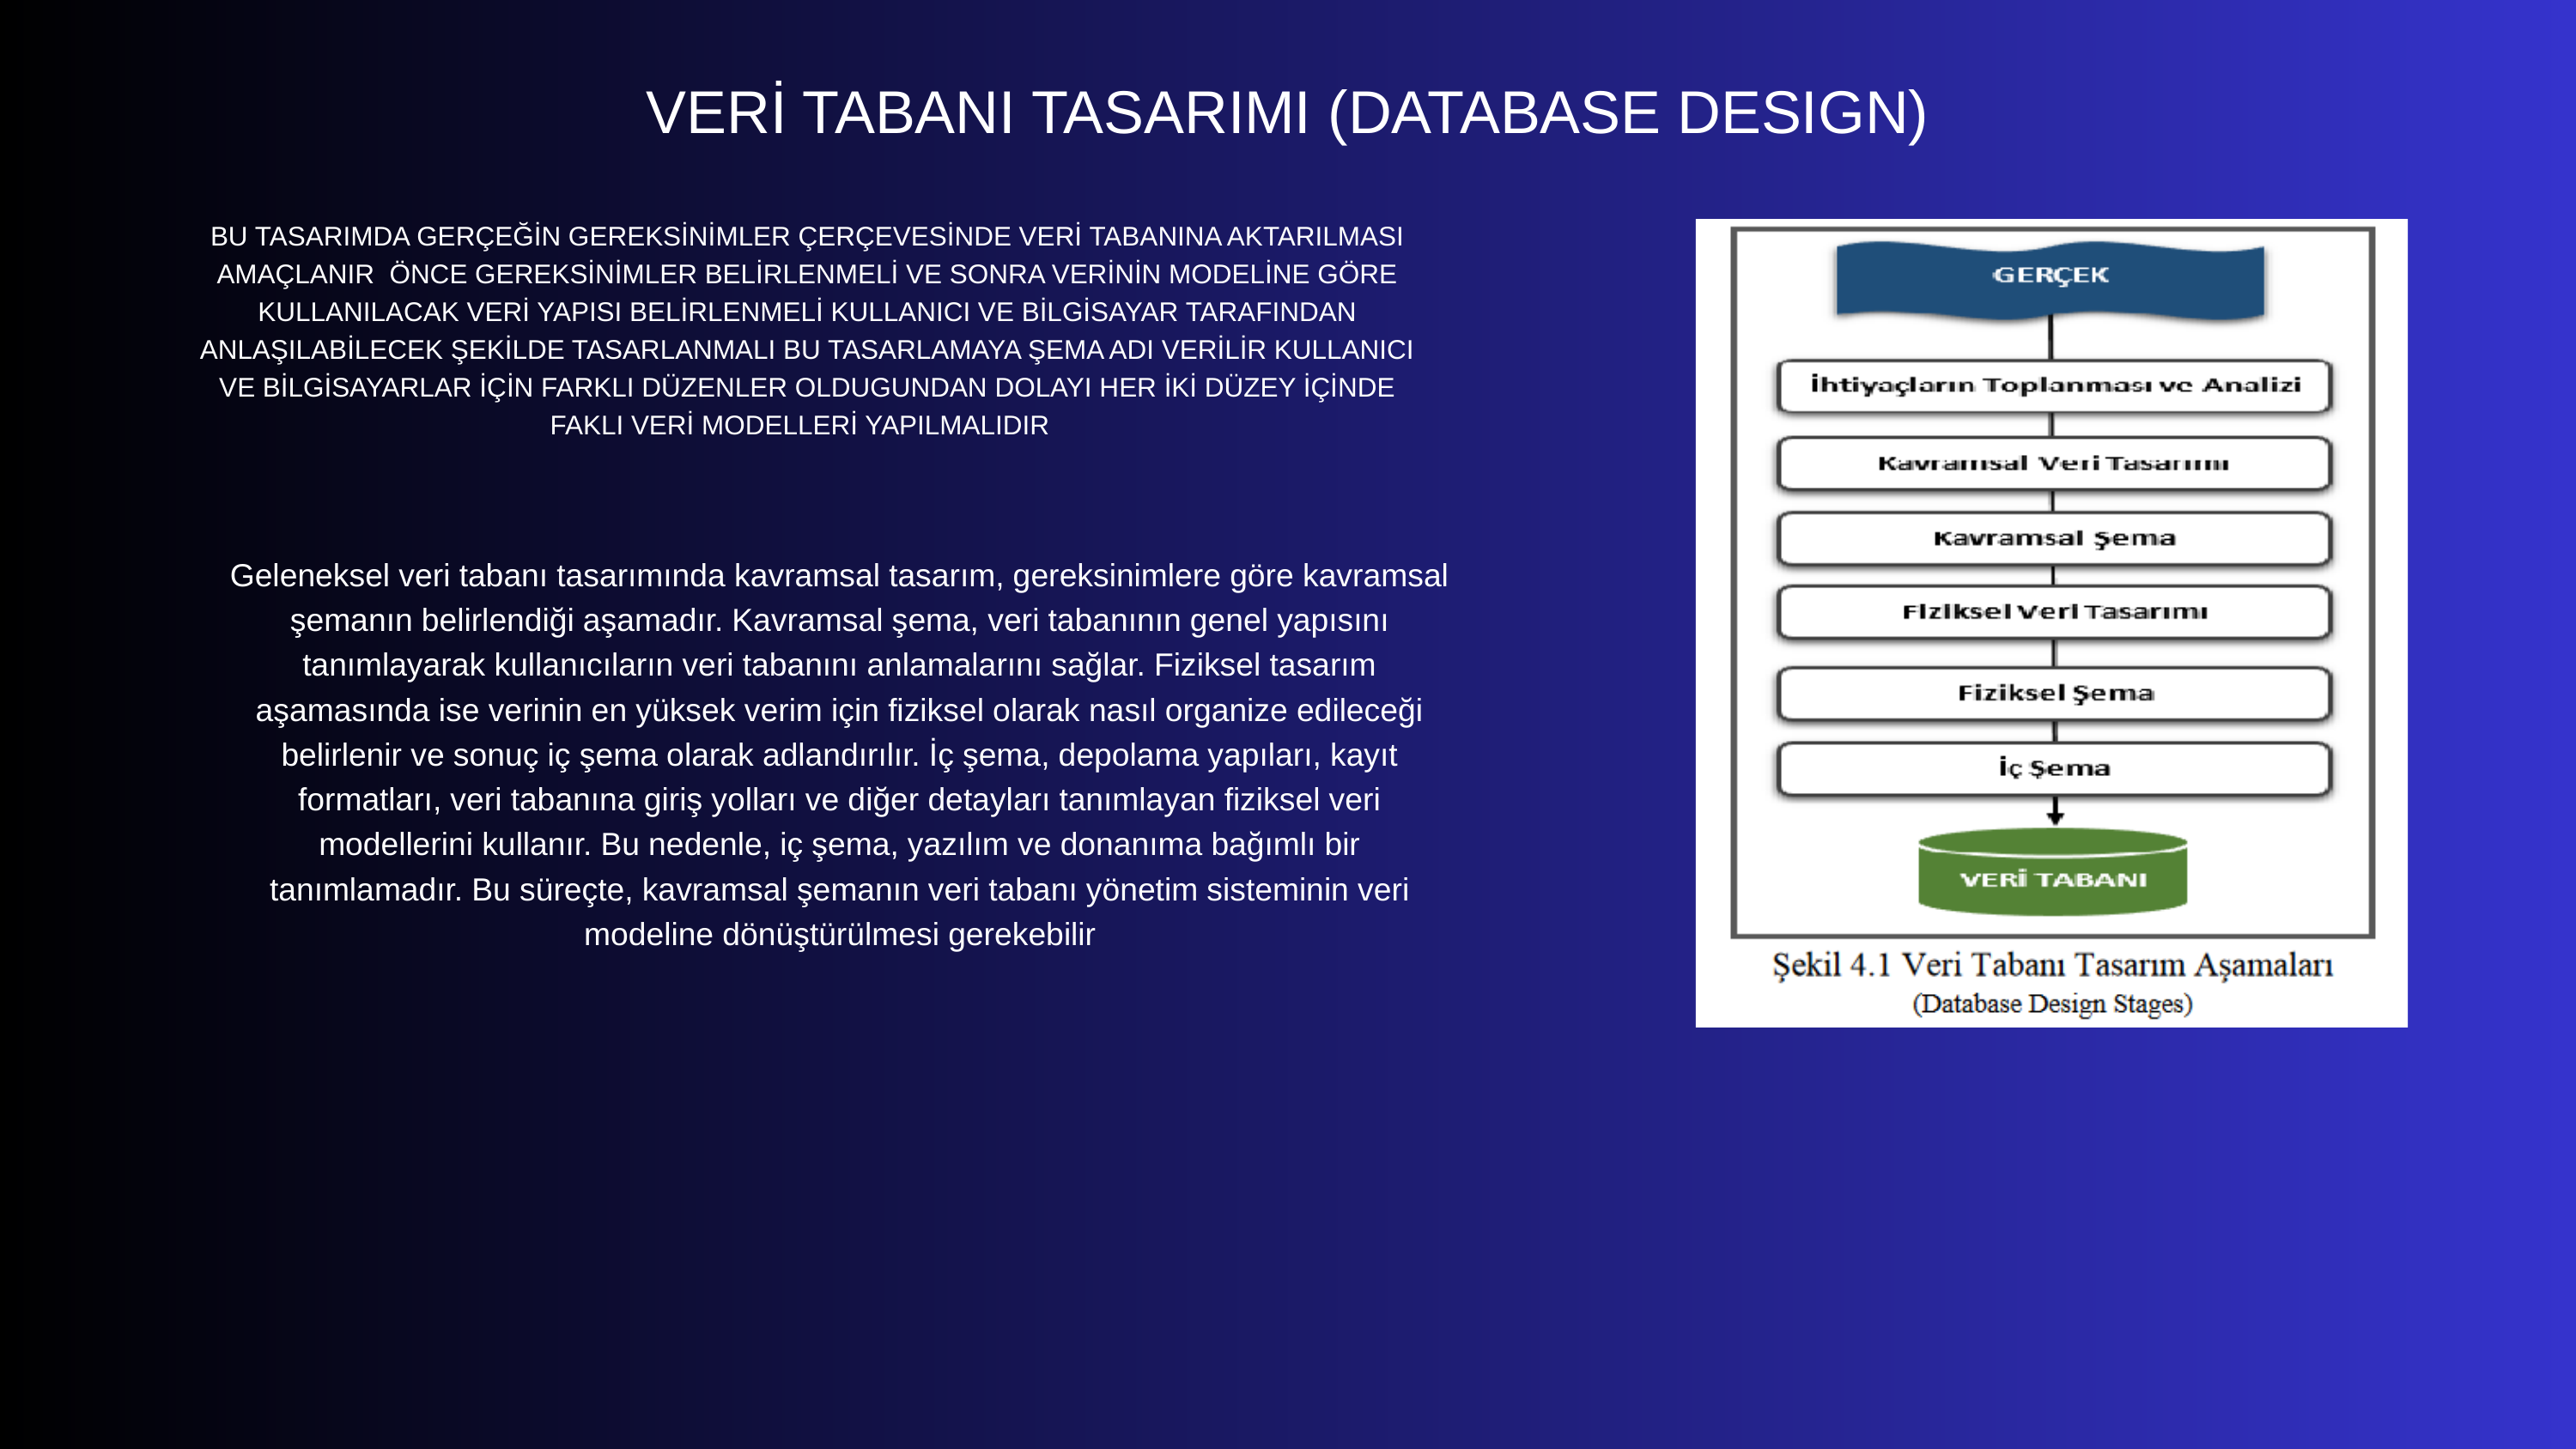

VERİ TABANI TASARIMI (DATABASE DESIGN)
BU TASARIMDA GERÇEĞİN GEREKSİNİMLER ÇERÇEVESİNDE VERİ TABANINA AKTARILMASI AMAÇLANIR  ÖNCE GEREKSİNİMLER BELİRLENMELİ VE SONRA VERİNİN MODELİNE GÖRE KULLANILACAK VERİ YAPISI BELİRLENMELİ KULLANICI VE BİLGİSAYAR TARAFINDAN ANLAŞILABİLECEK ŞEKİLDE TASARLANMALI BU TASARLAMAYA ŞEMA ADI VERİLİR KULLANICI VE BİLGİSAYARLAR İÇİN FARKLI DÜZENLER OLDUGUNDAN DOLAYI HER İKİ DÜZEY İÇİNDE FAKLI VERİ MODELLERİ YAPILMALIDIR

Geleneksel veri tabanı tasarımında kavramsal tasarım, gereksinimlere göre kavramsal şemanın belirlendiği aşamadır. Kavramsal şema, veri tabanının genel yapısını tanımlayarak kullanıcıların veri tabanını anlamalarını sağlar. Fiziksel tasarım aşamasında ise verinin en yüksek verim için fiziksel olarak nasıl organize edileceği belirlenir ve sonuç iç şema olarak adlandırılır. İç şema, depolama yapıları, kayıt formatları, veri tabanına giriş yolları ve diğer detayları tanımlayan fiziksel veri modellerini kullanır. Bu nedenle, iç şema, yazılım ve donanıma bağımlı bir tanımlamadır. Bu süreçte, kavramsal şemanın veri tabanı yönetim sisteminin veri modeline dönüştürülmesi gerekebilir